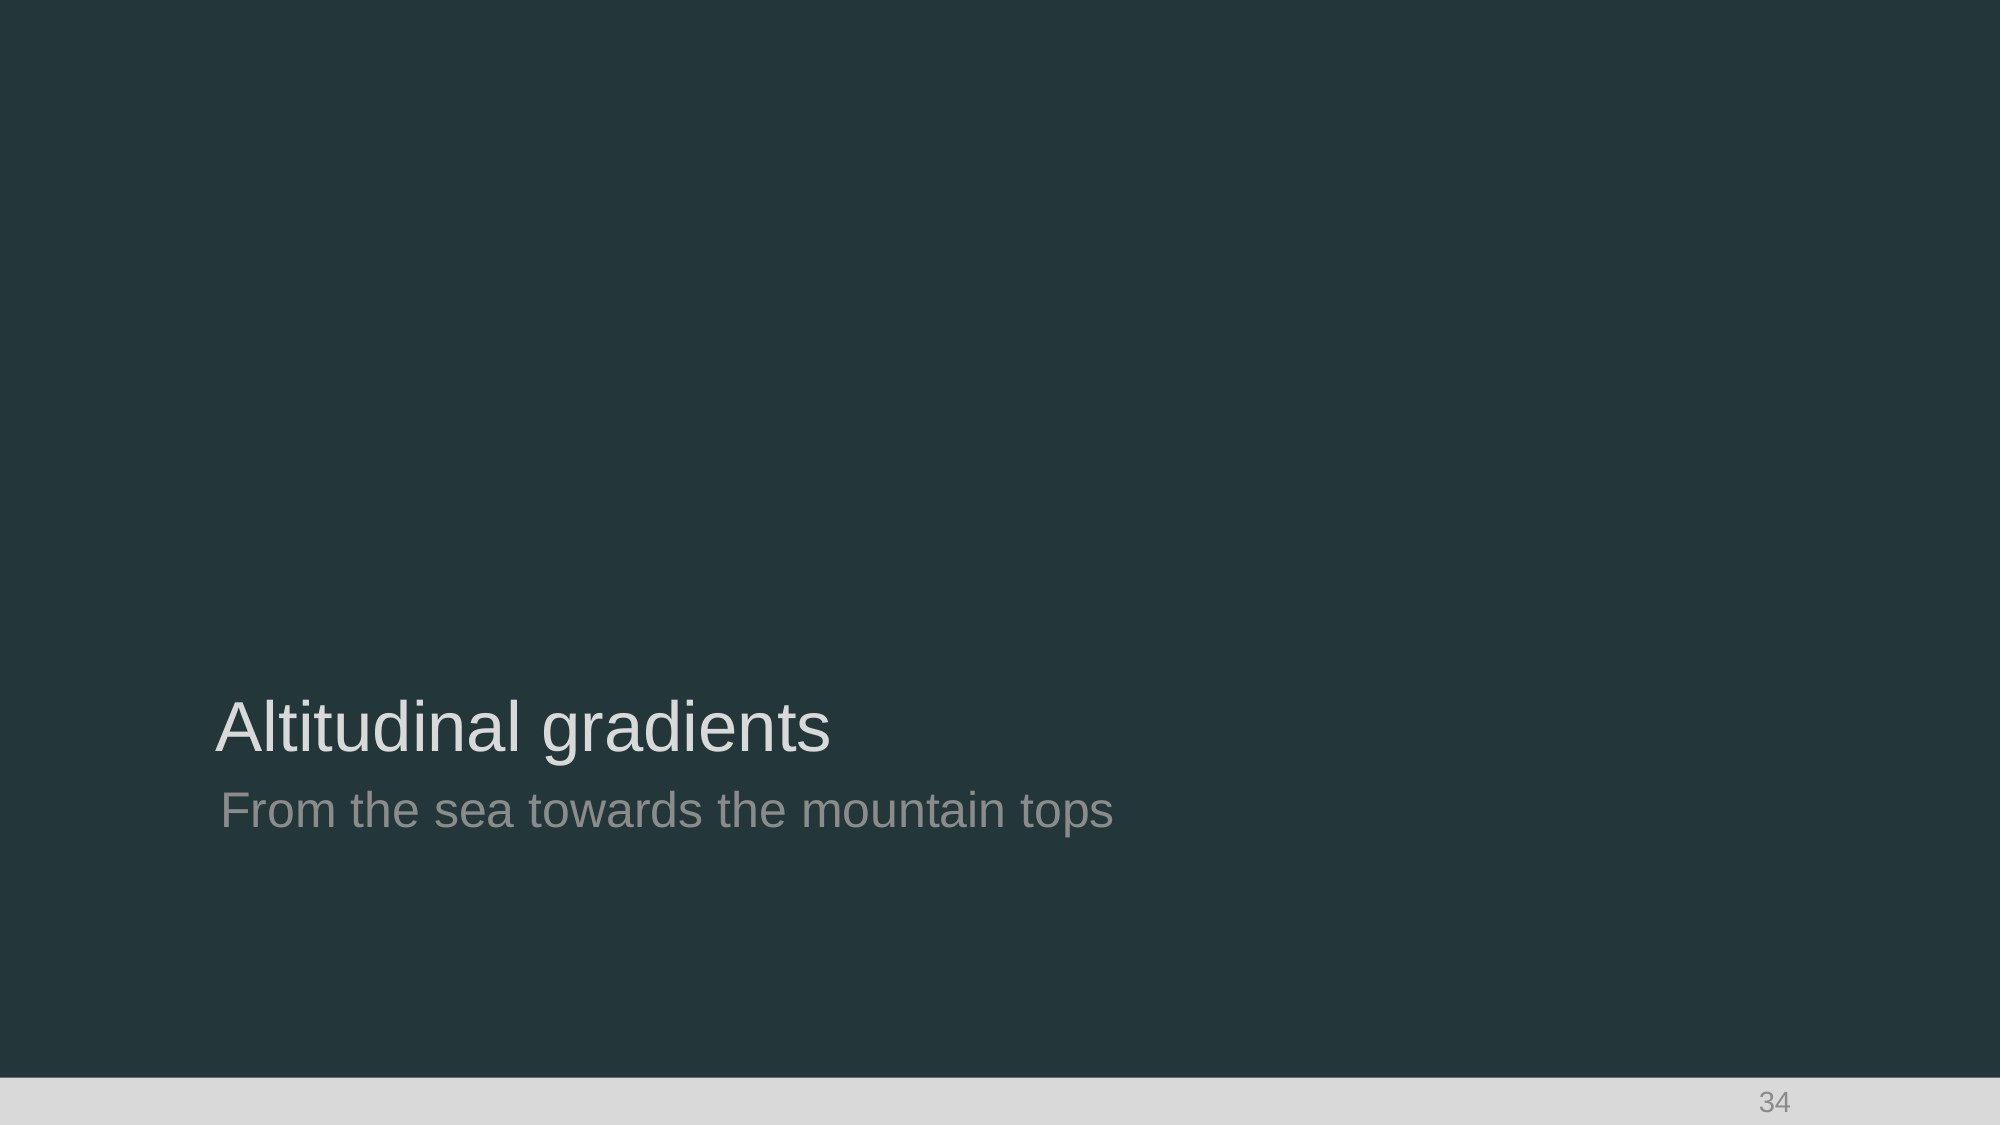

# Altitudinal gradients
From the sea towards the mountain tops

34